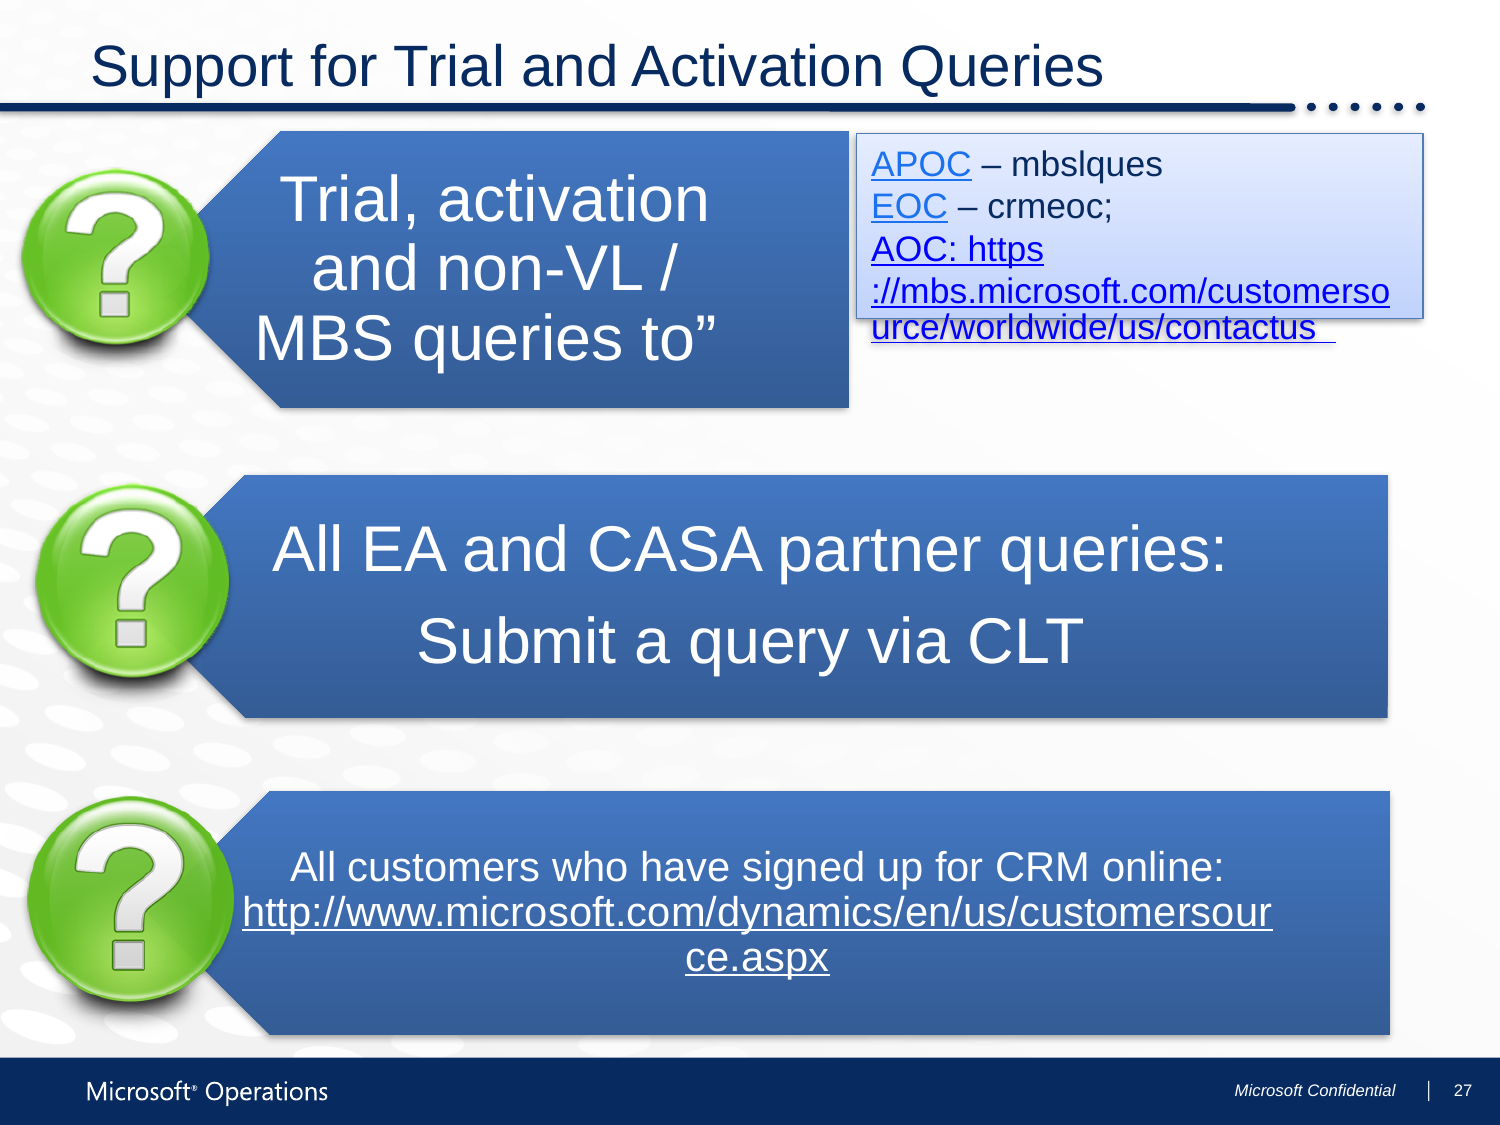

# Support for Trial and Activation Queries
Trial, activation and non-VL / MBS queries to”
All EA and CASA partner queries:
Submit a query via CLT
All customers who have signed up for CRM online: http://www.microsoft.com/dynamics/en/us/customersource.aspx
APOC – mbslques
EOC – crmeoc;
AOC: https://mbs.microsoft.com/customersource/worldwide/us/contactus